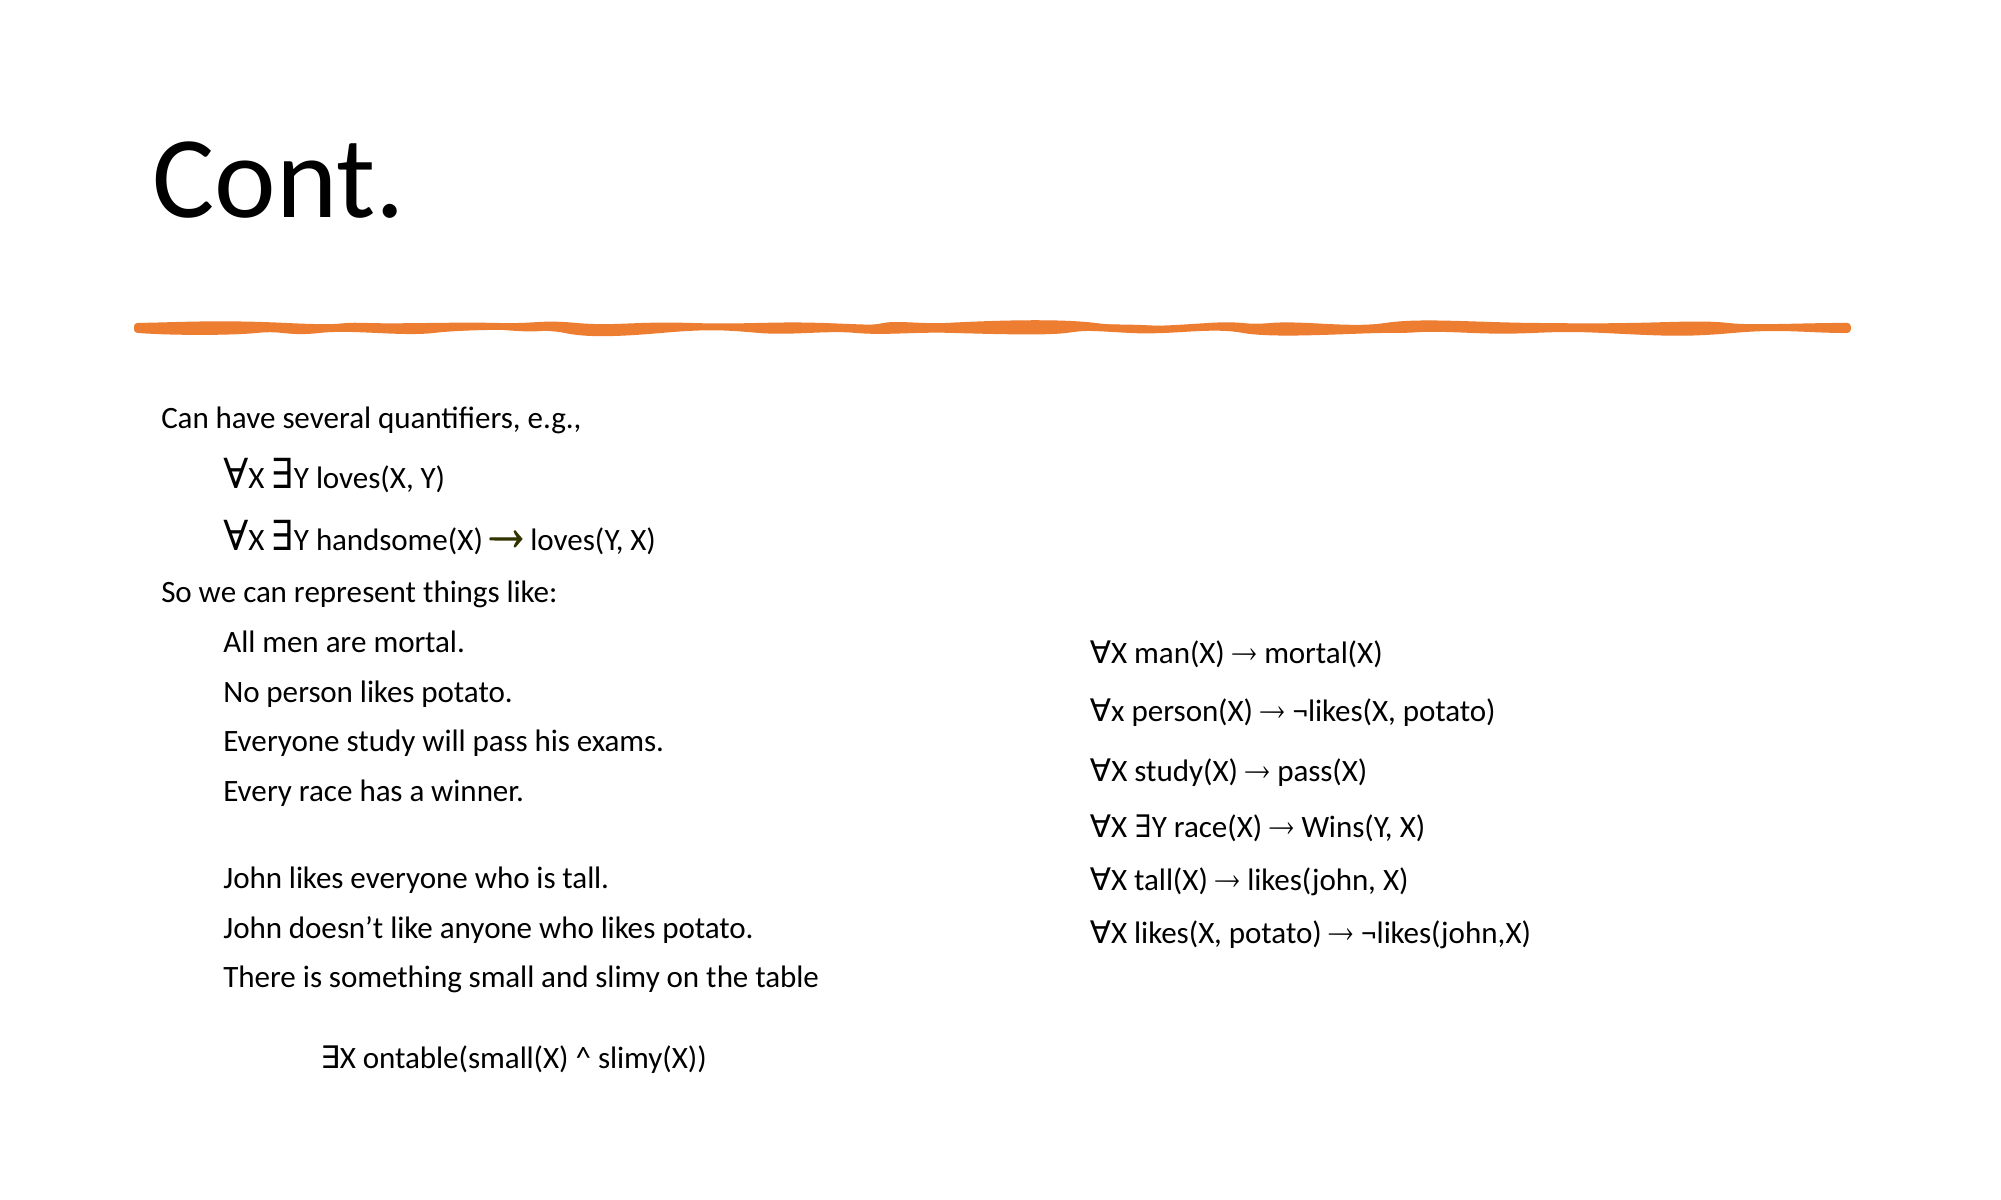

# Cont.

Can have several quantifiers, e.g.,
∀X ∃Y loves(X, Y)
∀X ∃Y handsome(X) → loves(Y, X)
So we can represent things like:
All men are mortal.
No person likes potato.
Everyone study will pass his exams.
Every race has a winner.
John likes everyone who is tall.
John doesn’t like anyone who likes potato.
There is something small and slimy on the table
∀X man(X) → mortal(X)
∀x person(X) → ¬likes(X, potato)
∀X study(X) → pass(X)
∀X ∃Y race(X) → Wins(Y, X)
∀X tall(X) → likes(john, X)
∀X likes(X, potato) → ¬likes(john,X)
∃X ontable(small(X) ^ slimy(X))